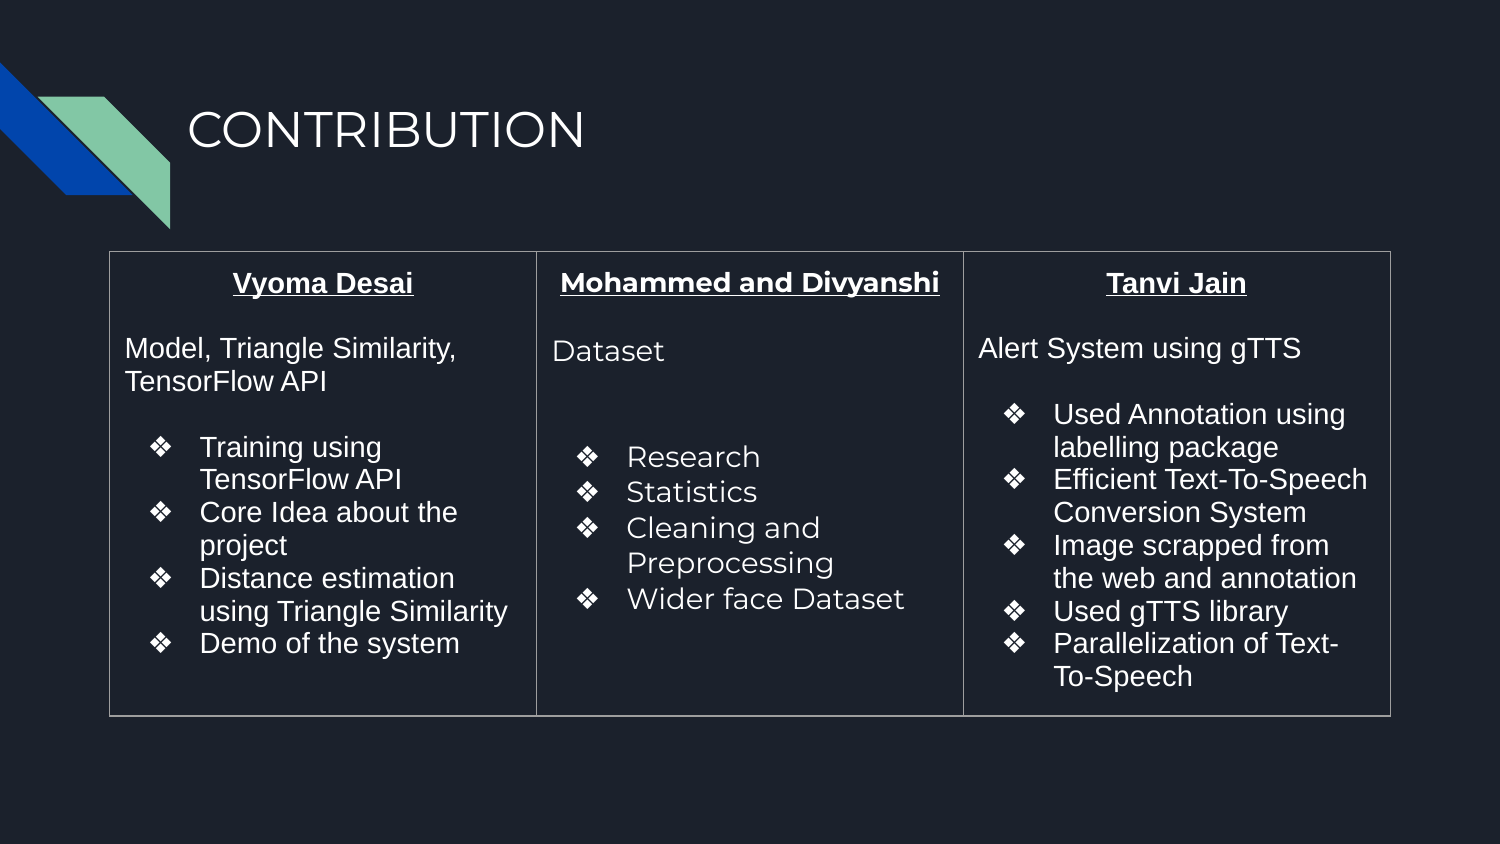

# CONTRIBUTION
| Vyoma Desai Model, Triangle Similarity, TensorFlow API Training using TensorFlow API Core Idea about the project Distance estimation using Triangle Similarity Demo of the system | Mohammed and Divyanshi Dataset Research Statistics Cleaning and Preprocessing Wider face Dataset | Tanvi Jain Alert System using gTTS Used Annotation using labelling package Efficient Text-To-Speech Conversion System Image scrapped from the web and annotation Used gTTS library Parallelization of Text-To-Speech |
| --- | --- | --- |